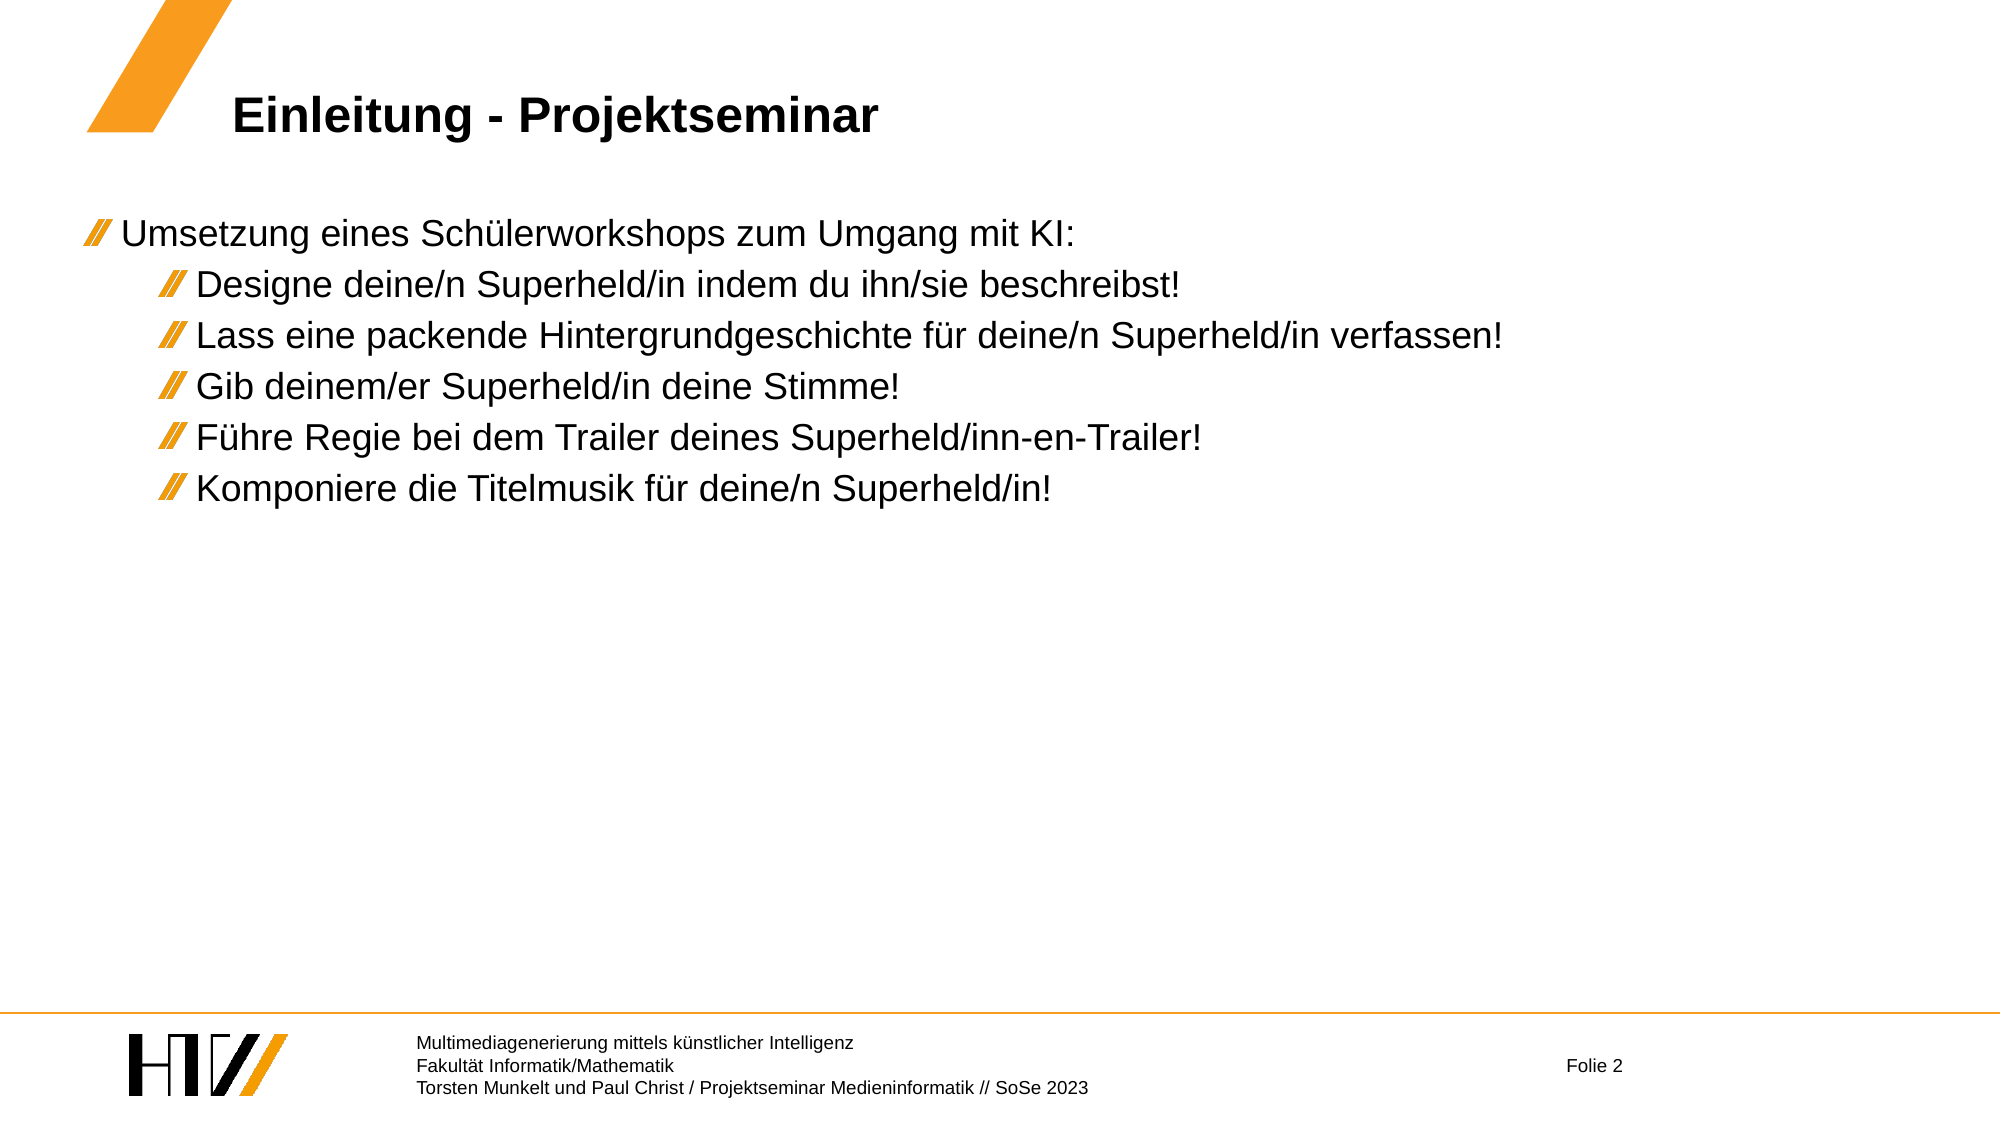

# Einleitung - Projektseminar
Umsetzung eines Schülerworkshops zum Umgang mit KI:
Designe deine/n Superheld/in indem du ihn/sie beschreibst!
Lass eine packende Hintergrundgeschichte für deine/n Superheld/in verfassen!
Gib deinem/er Superheld/in deine Stimme!
Führe Regie bei dem Trailer deines Superheld/inn-en-Trailer!
Komponiere die Titelmusik für deine/n Superheld/in!